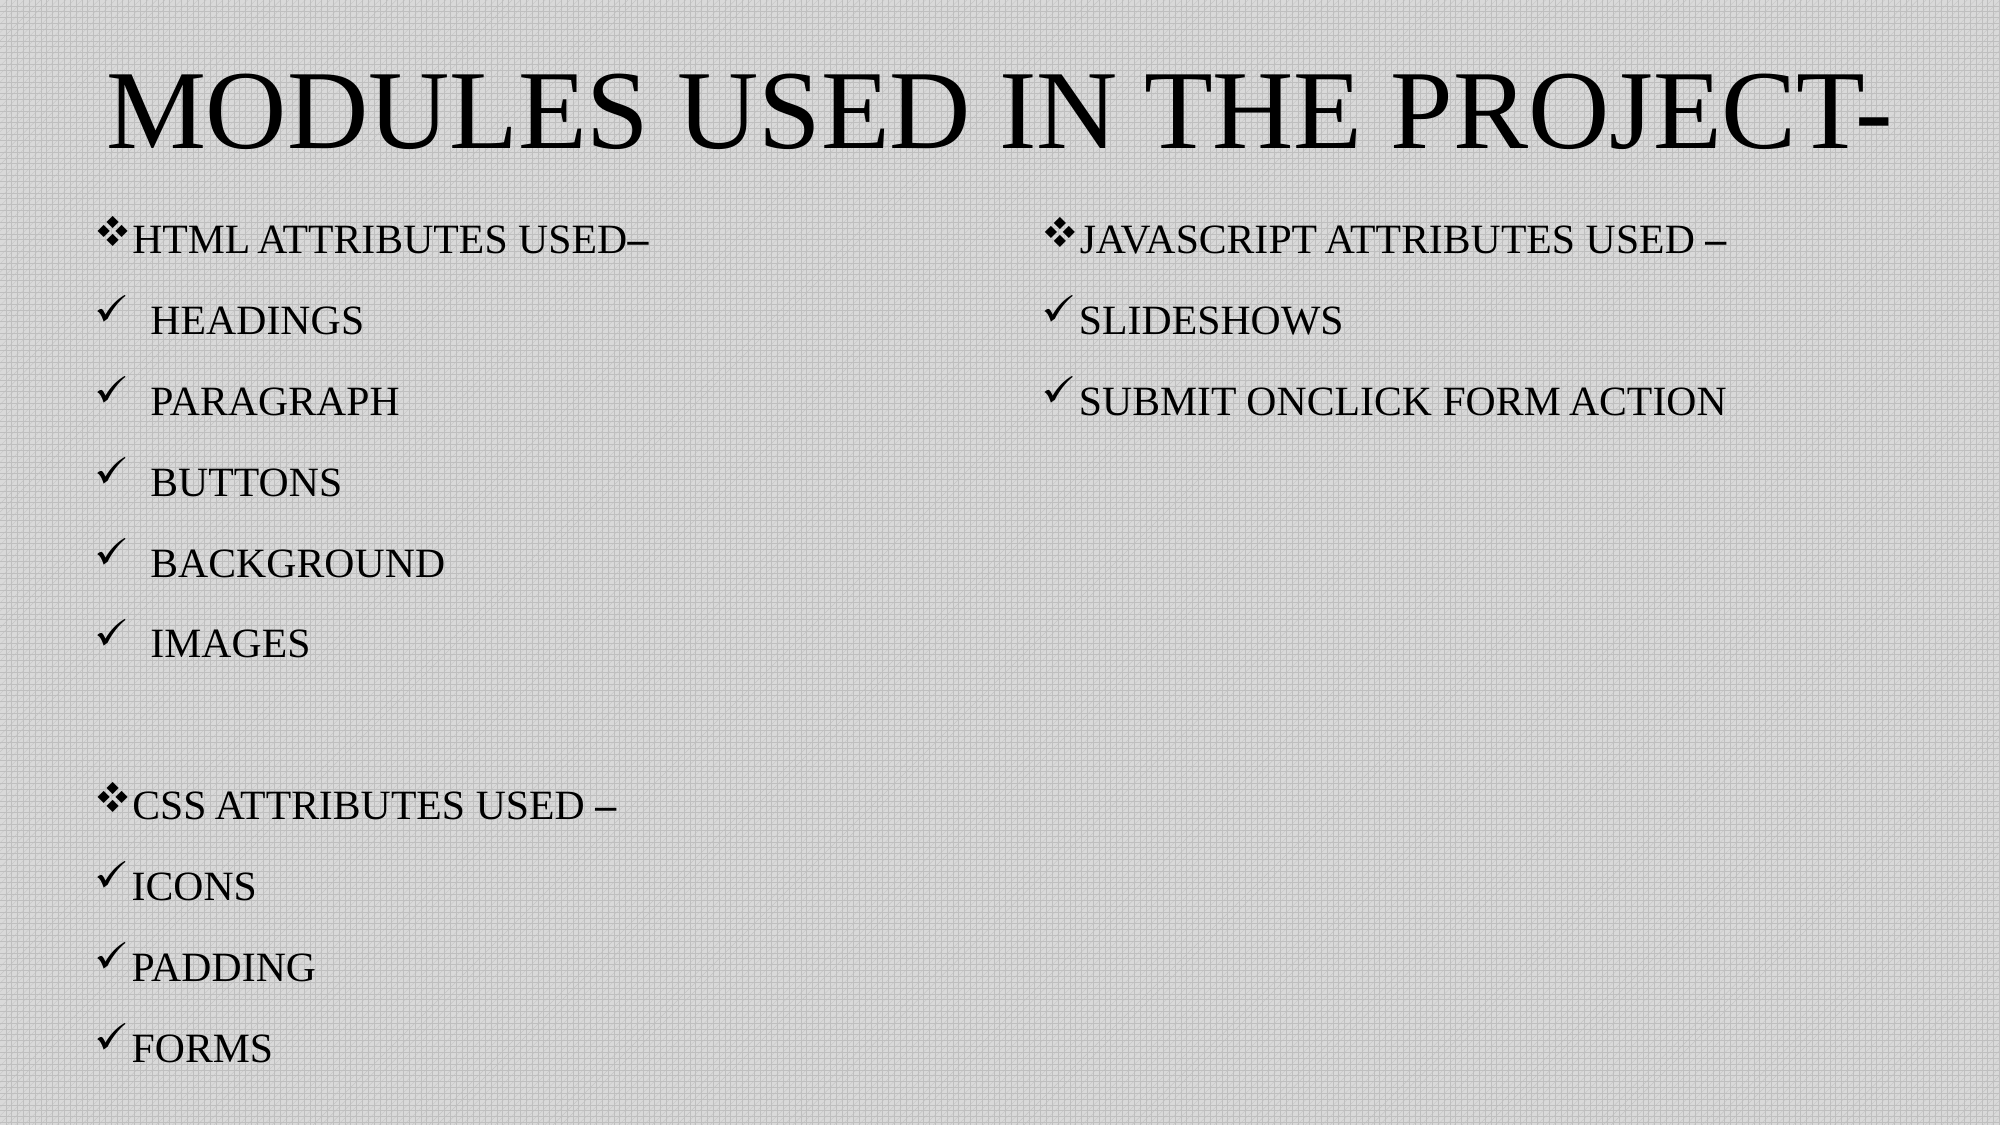

# MODULES USED IN THE PROJECT-
HTML ATTRIBUTES USED–
HEADINGS
PARAGRAPH
BUTTONS
BACKGROUND
IMAGES

CSS ATTRIBUTES USED –
ICONS
PADDING
FORMS

JAVASCRIPT ATTRIBUTES USED –
SLIDESHOWS
SUBMIT ONCLICK FORM ACTION